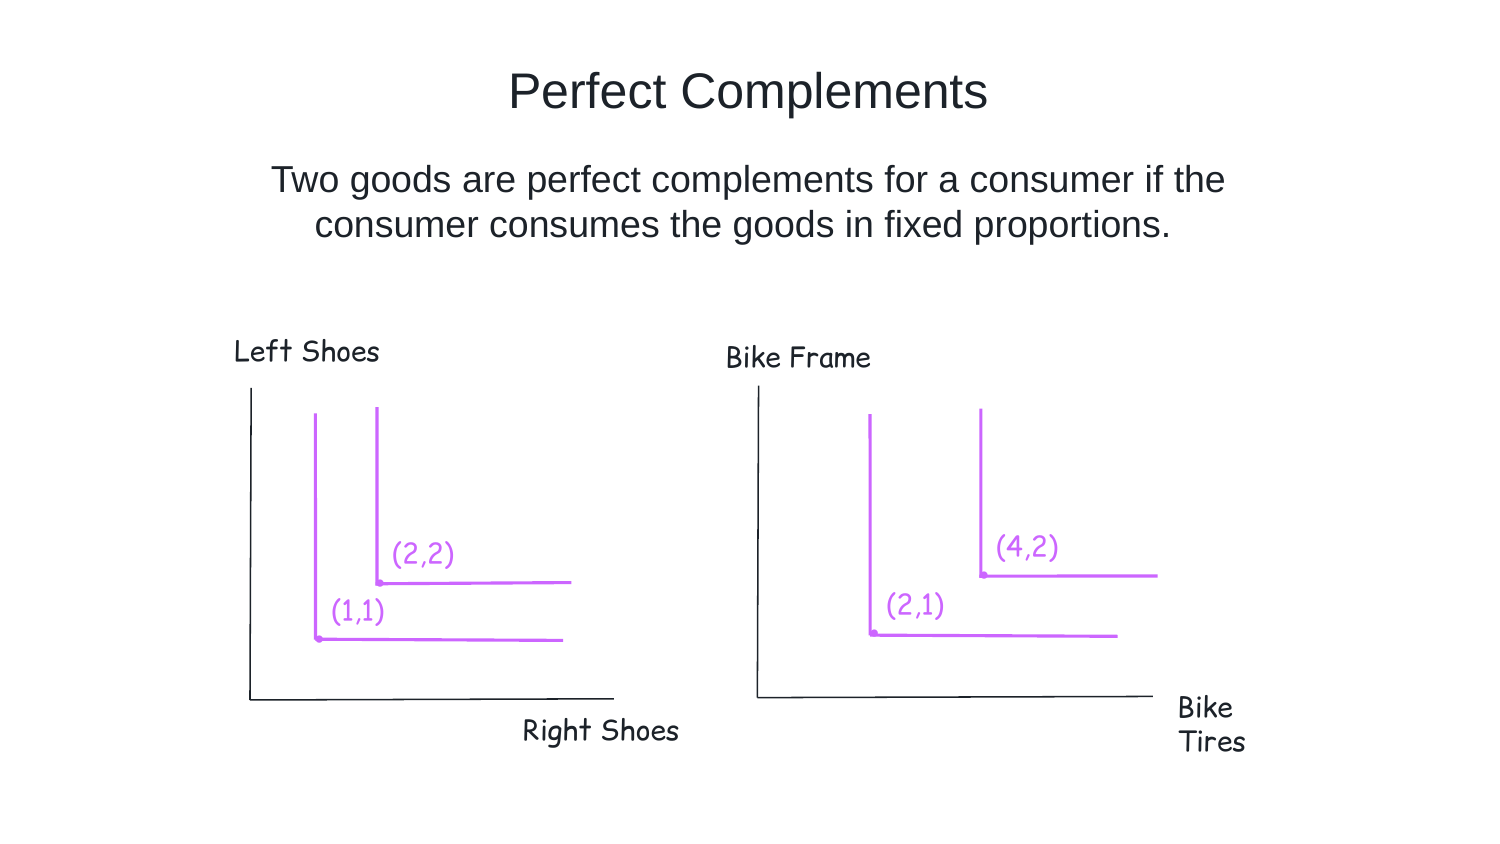

# Perfect Complements
Two goods are perfect complements for a consumer if the consumer consumes the goods in fixed proportions.
Left Shoes
Bike Frame

  (4,2)

  (2,2)

  (2,1)

  (1,1)

Bike
Tires

Right Shoes